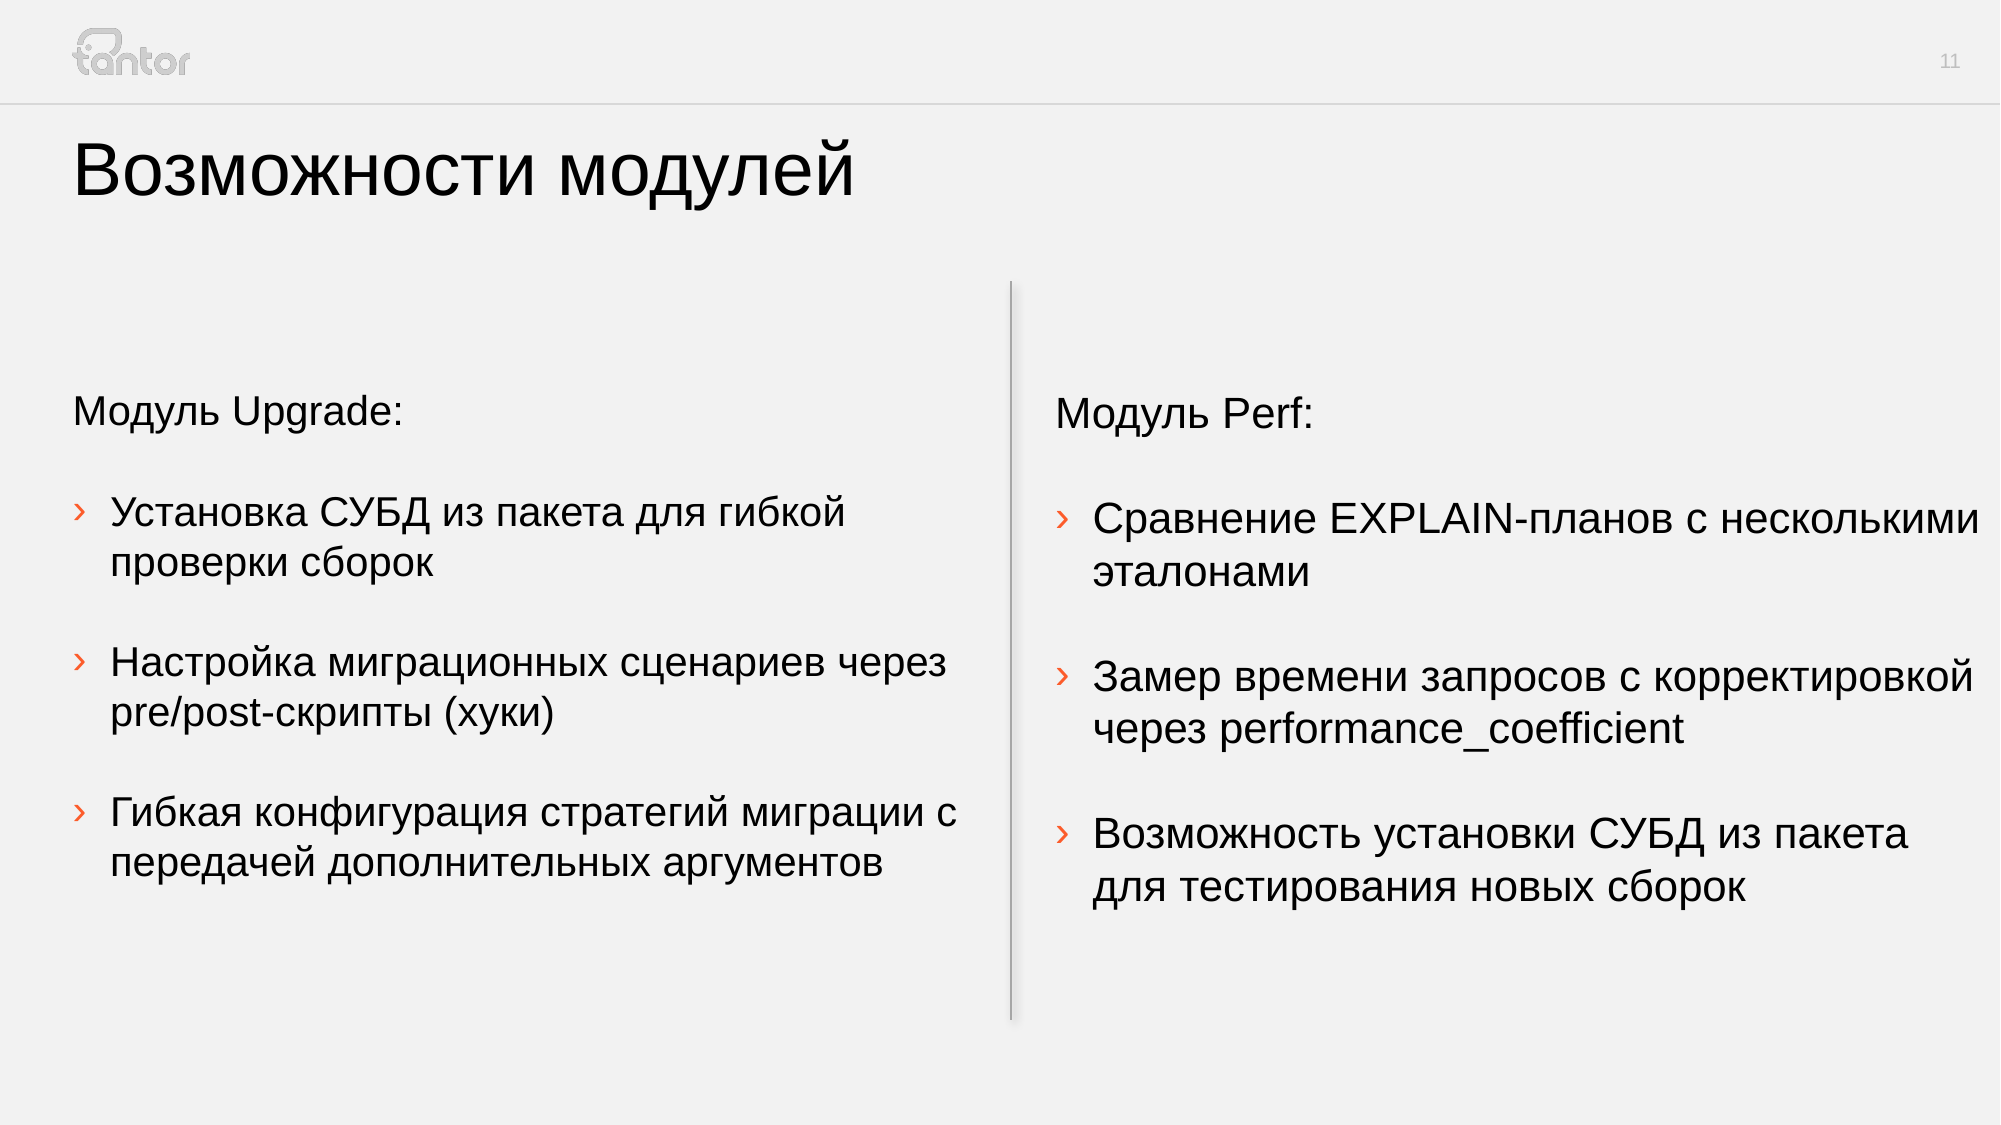

# Возможности модулей
Модуль Upgrade:
Установка СУБД из пакета для гибкой проверки сборок

Настройка миграционных сценариев через pre/post‑скрипты (хуки)

Гибкая конфигурация стратегий миграции с передачей дополнительных аргументов

Модуль Perf:

Сравнение EXPLAIN-планов с несколькими эталонами

Замер времени запросов с корректировкой через performance_coefficient

Возможность установки СУБД из пакета для тестирования новых сборок